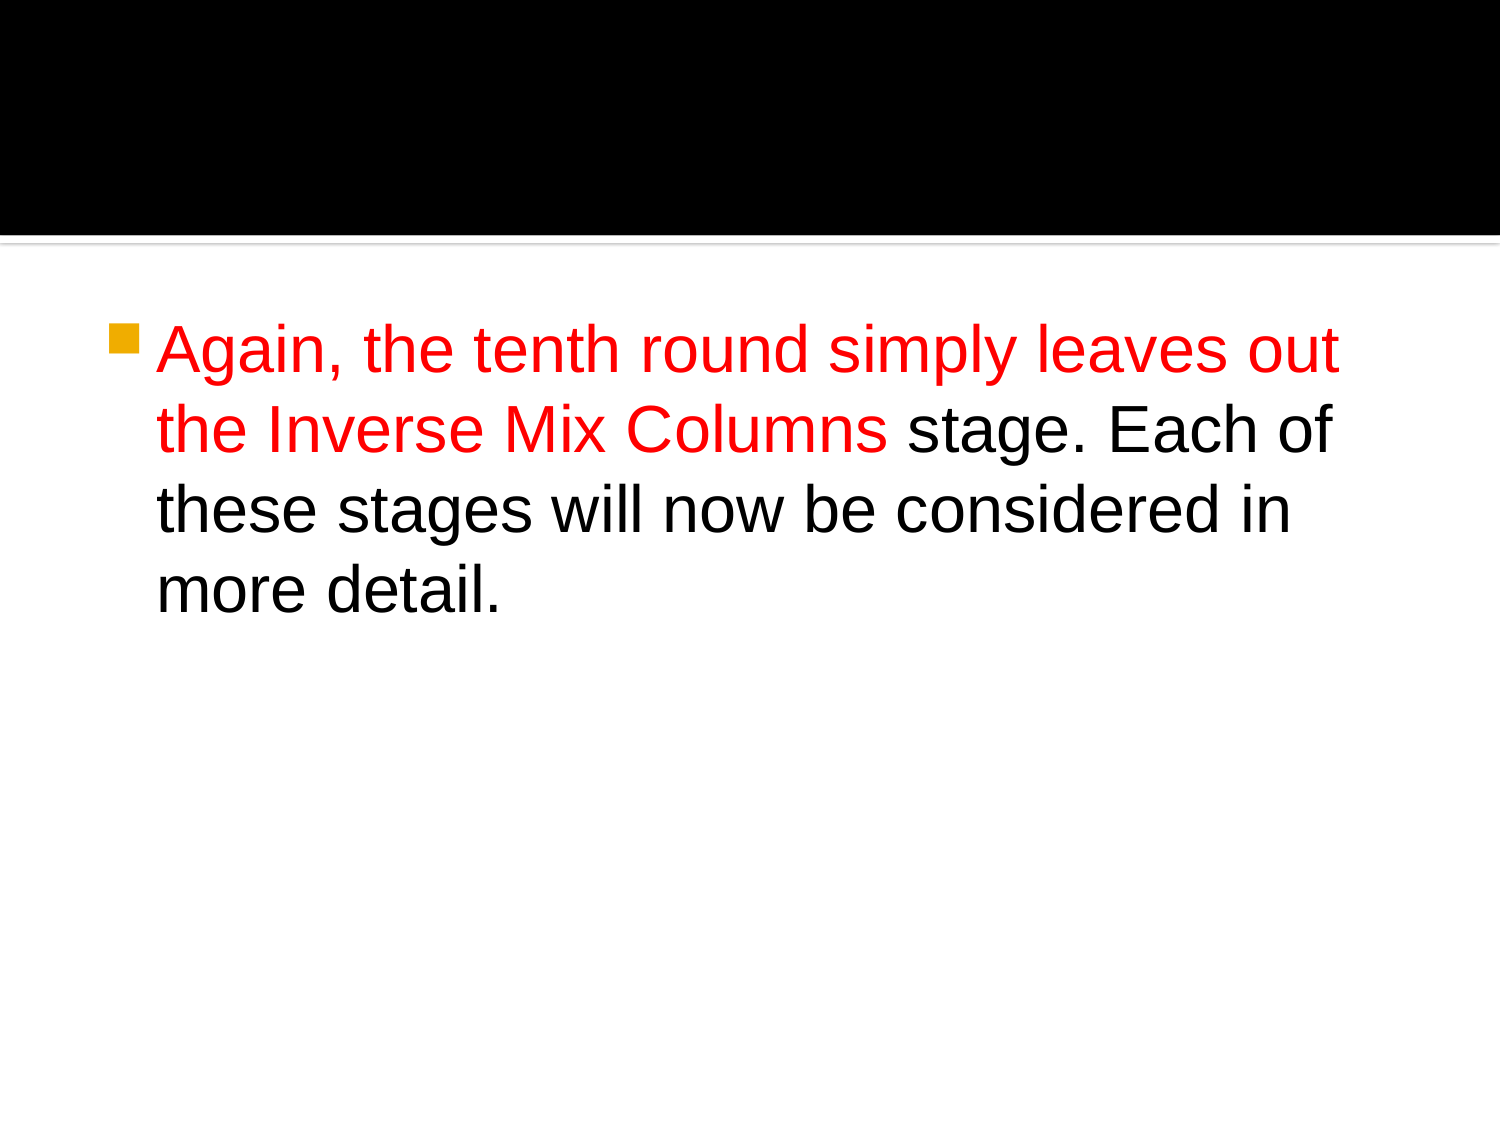

#
Again, the tenth round simply leaves out the Inverse Mix Columns stage. Each of these stages will now be considered in more detail.